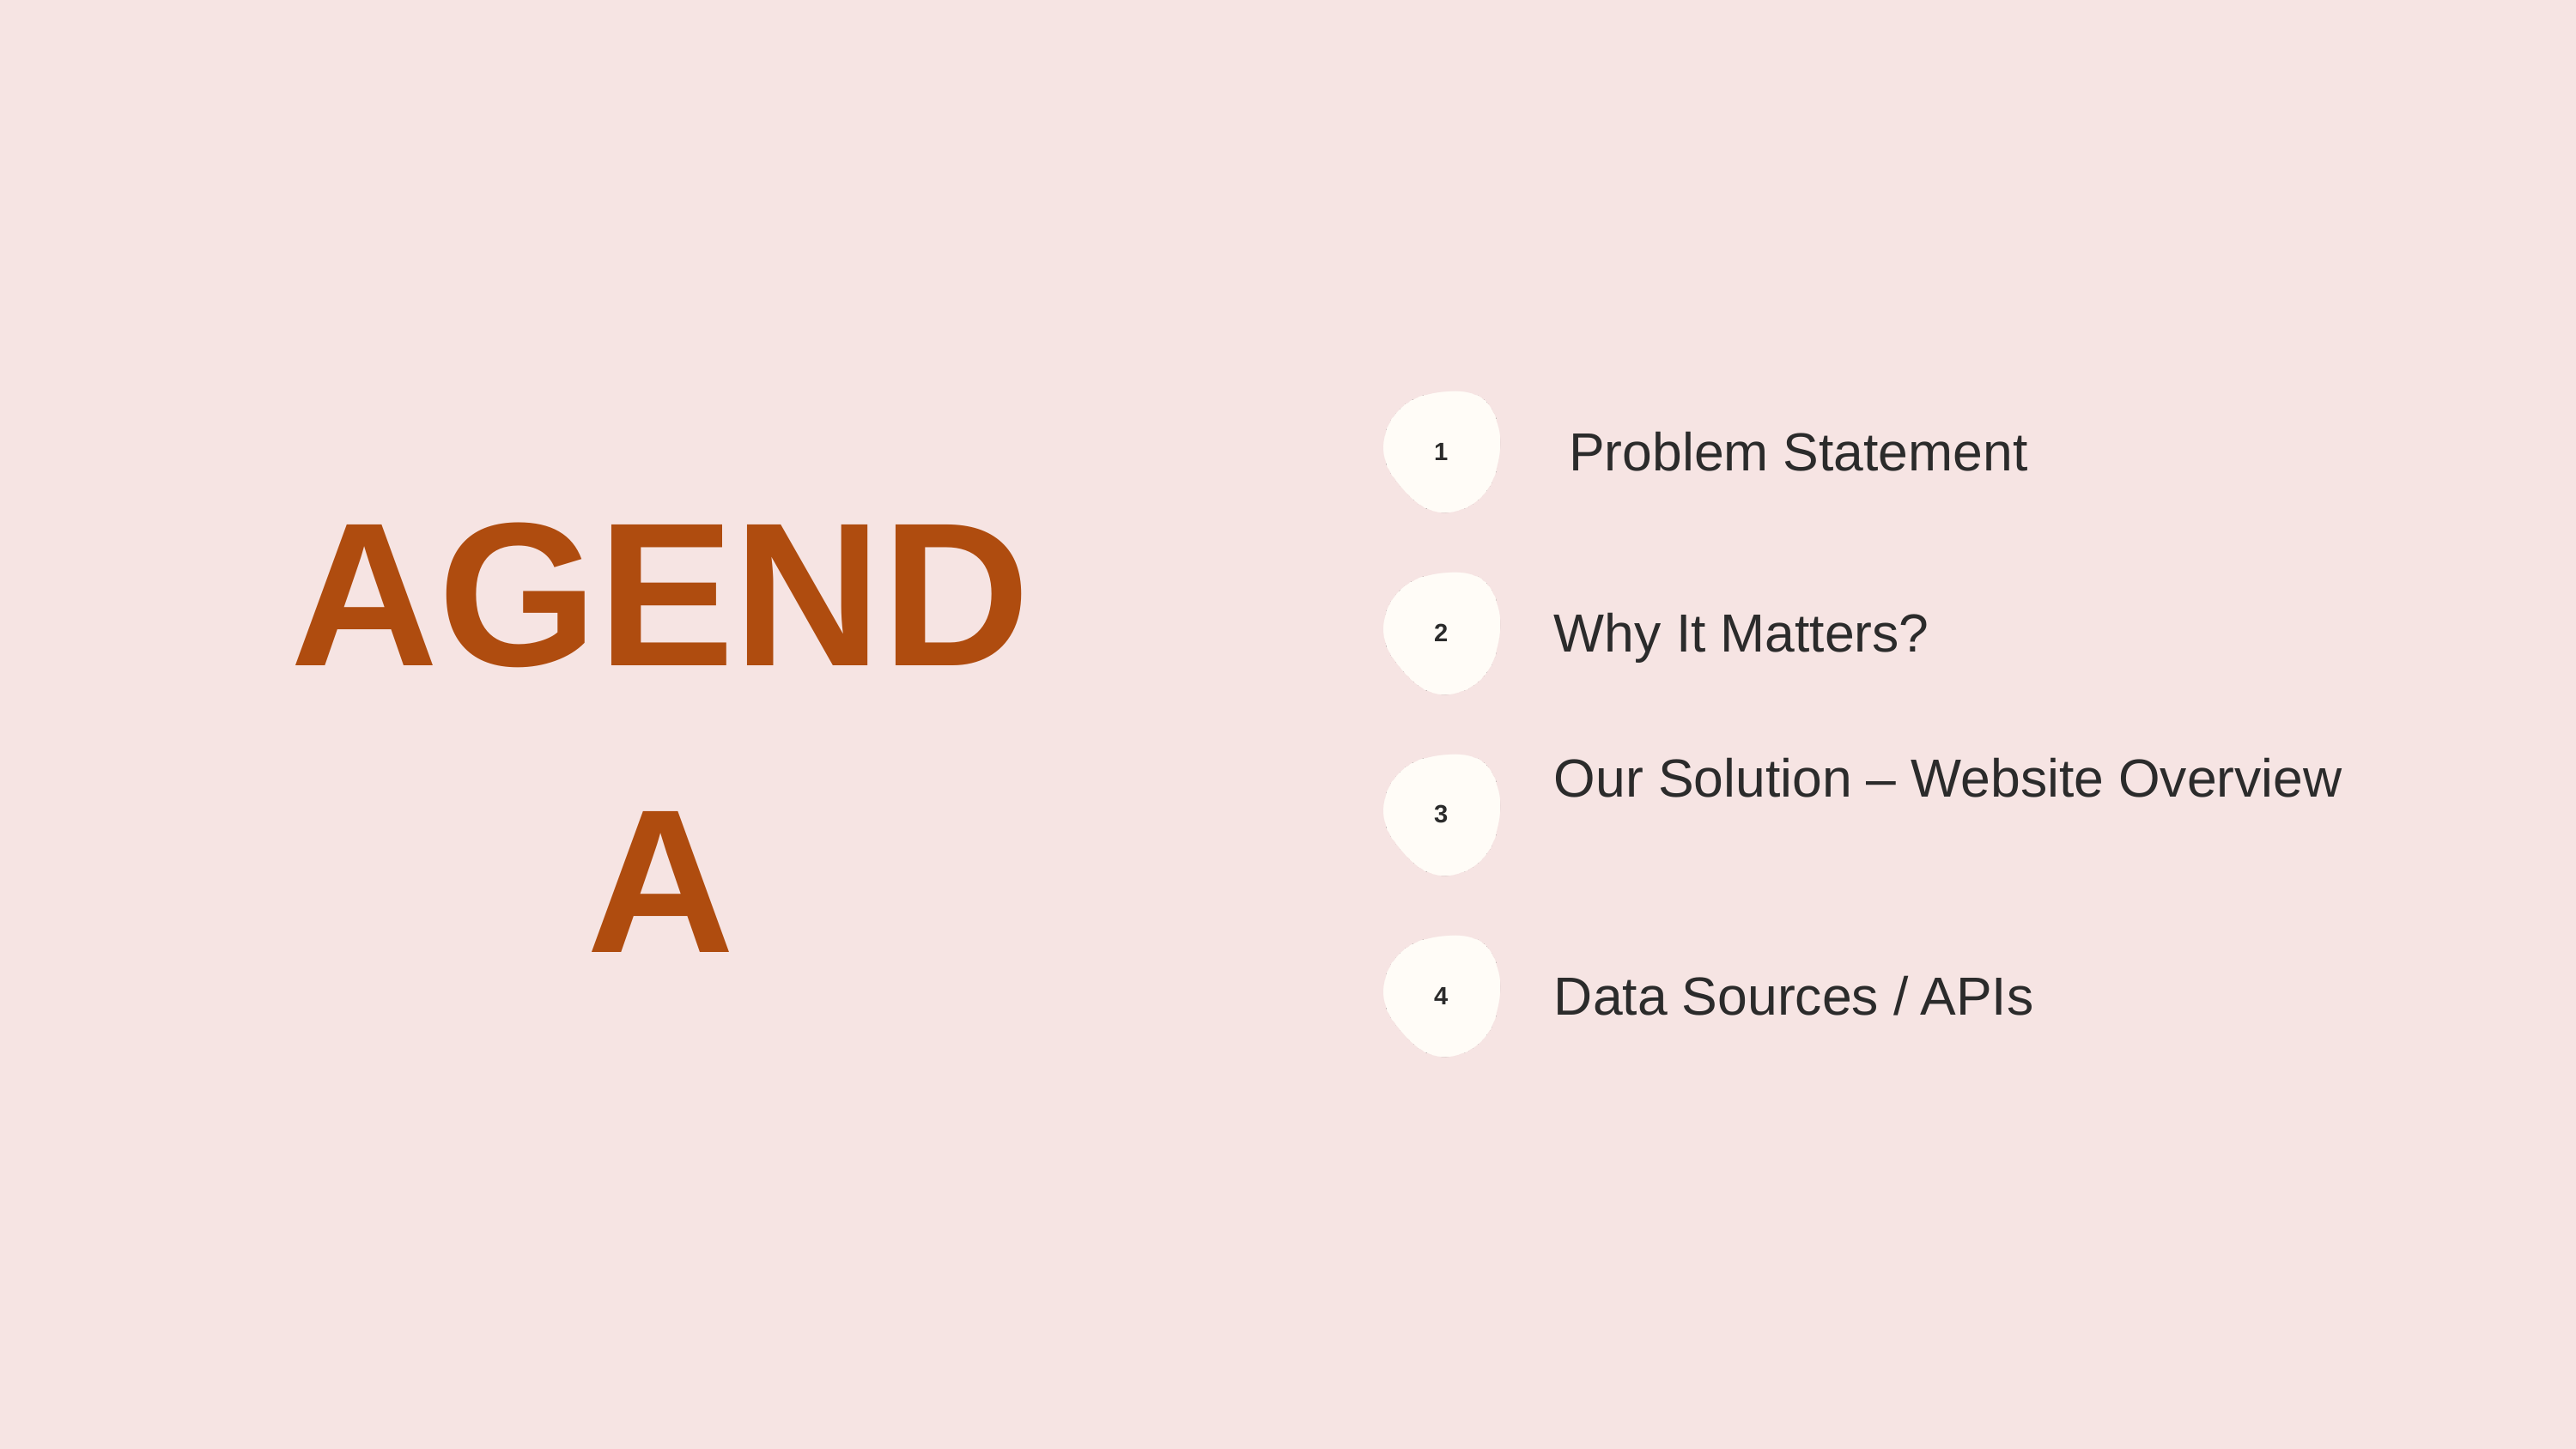

Problem Statement
1
AGENDA

Why It Matters?
2

Our Solution – Website Overview

3

Data Sources / APIs
4